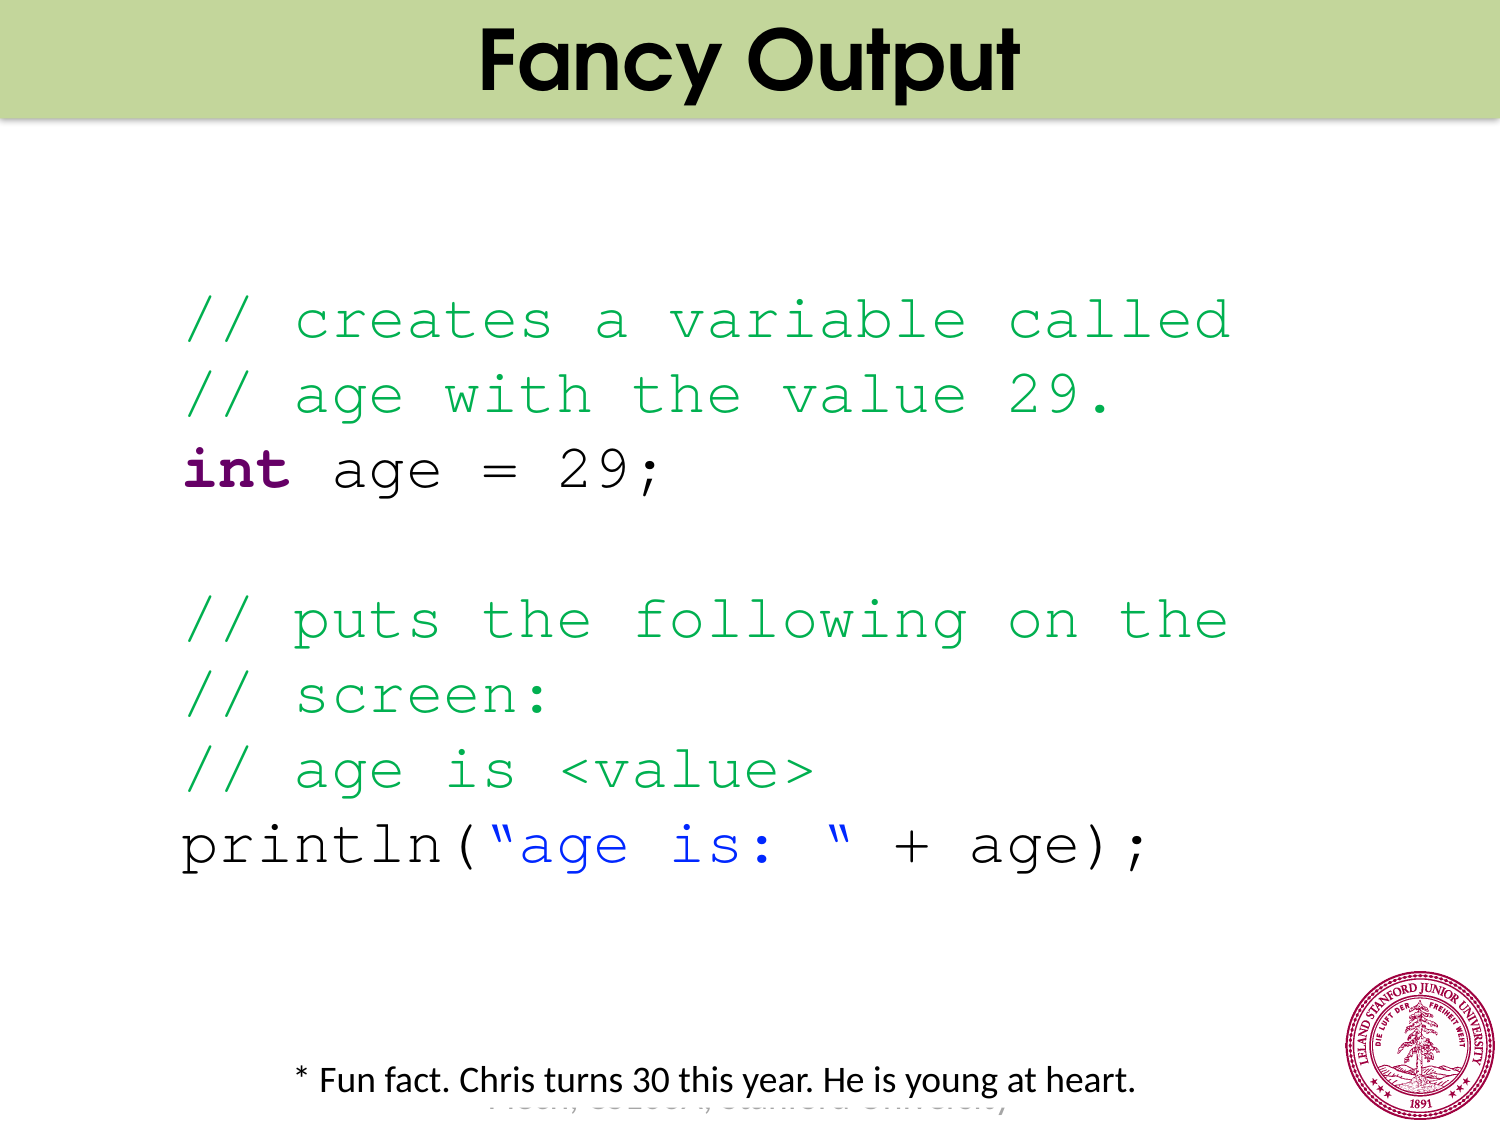

Fancy Output
// creates a variable called
// age with the value 29.
int age = 29;

// puts the following on the
// screen:
// age is <value>
println(“age is: “ + age);
* Fun fact. Chris turns 30 this year. He is young at heart.